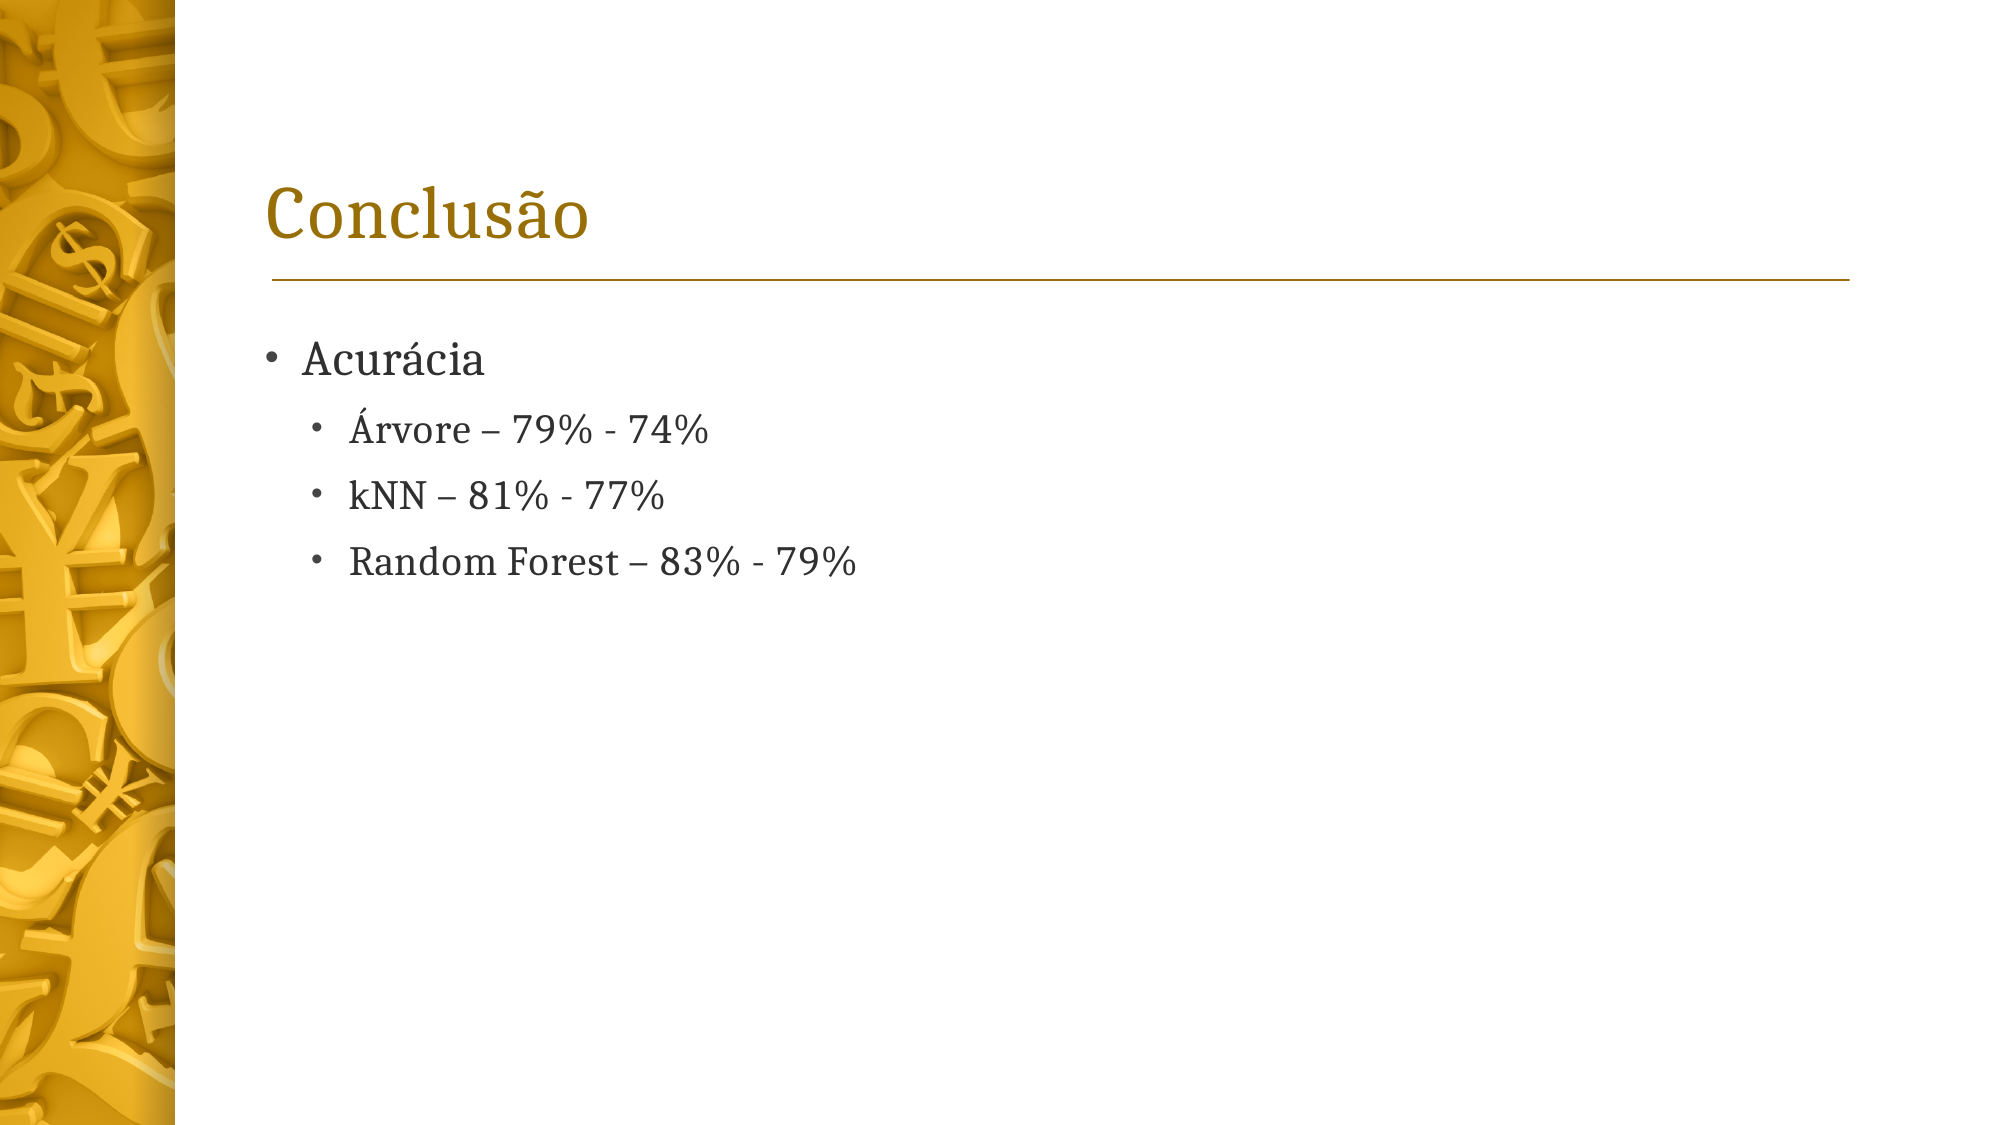

# Conclusão
Acurácia
Árvore – 79% - 74%
kNN – 81% - 77%
Random Forest – 83% - 79%